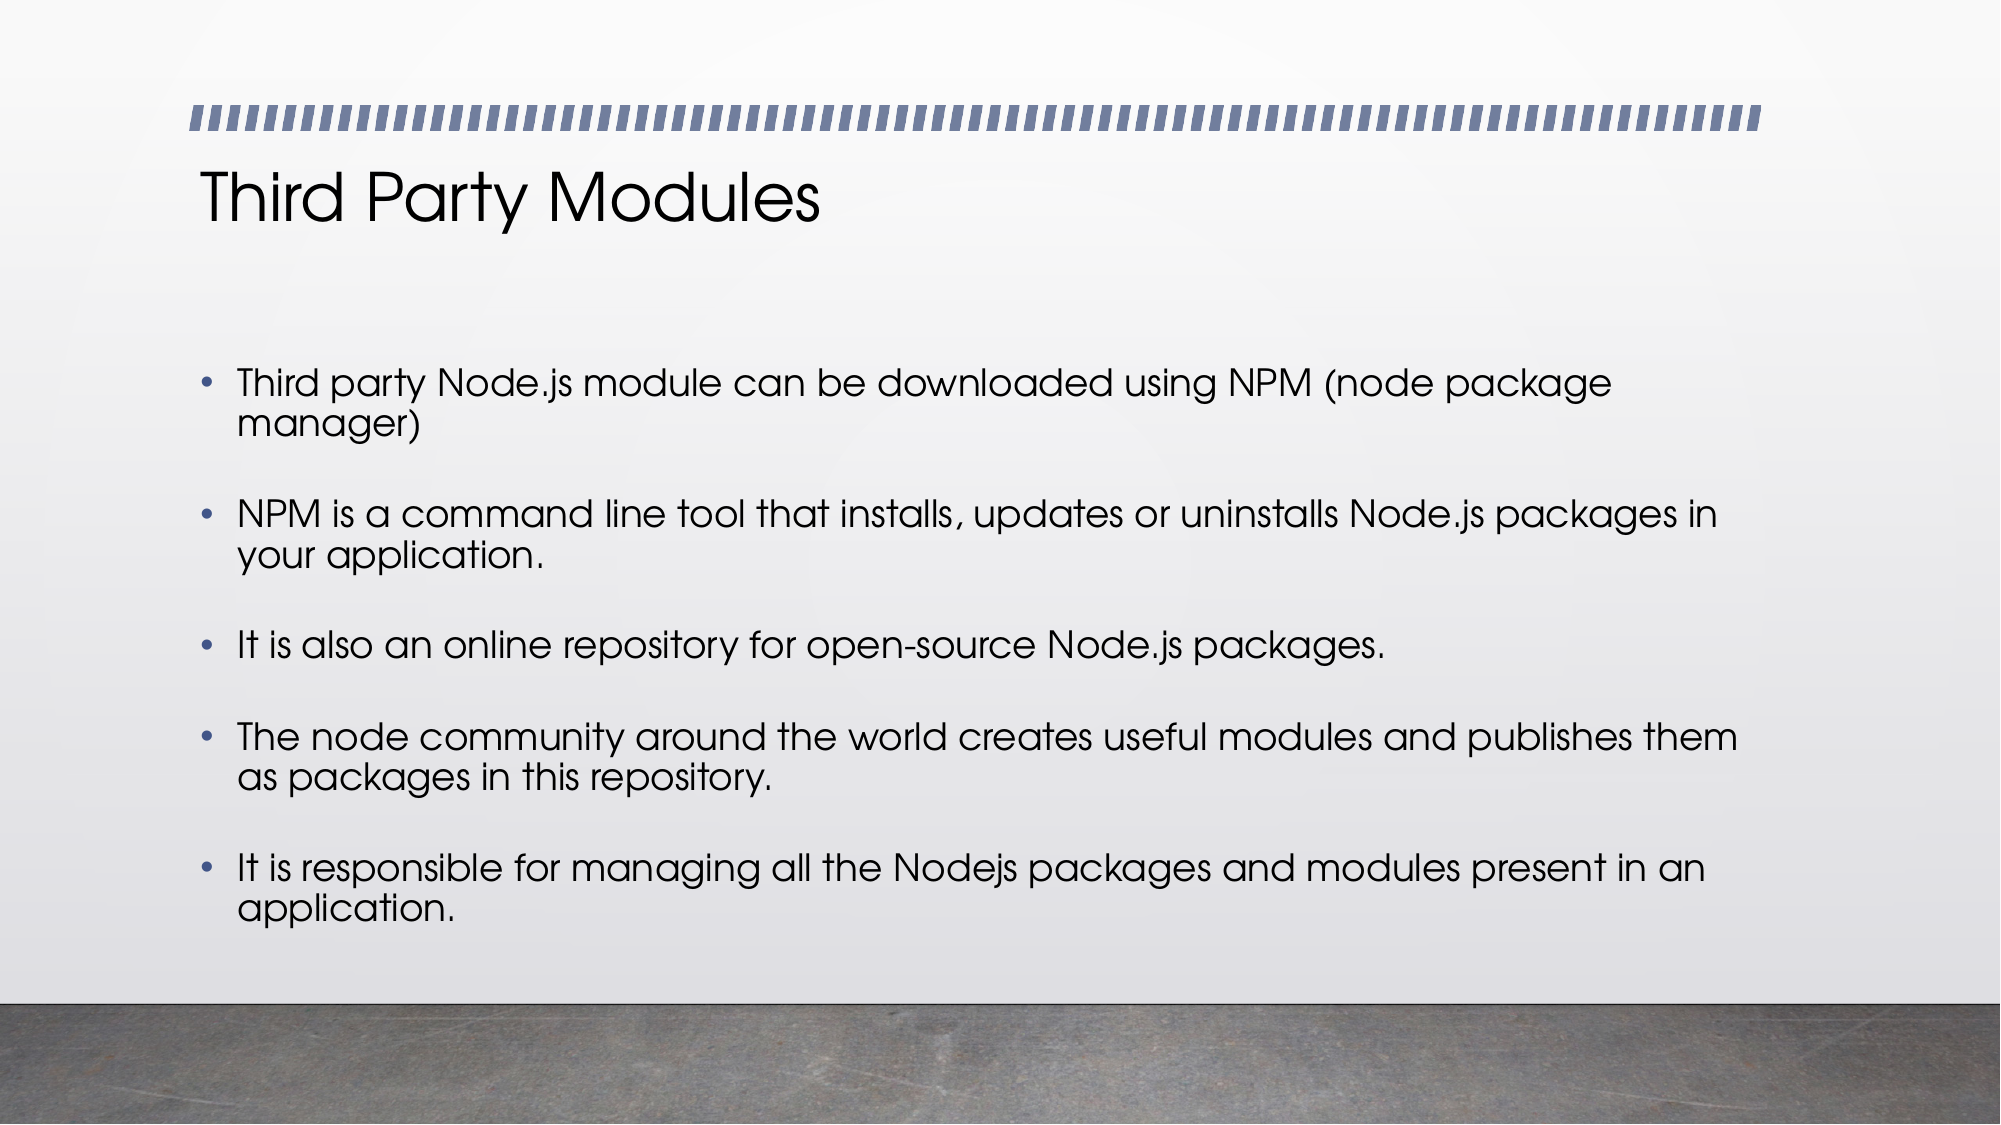

# Third Party Modules
Third party Node.js module can be downloaded using NPM (node package manager)
NPM is a command line tool that installs, updates or uninstalls Node.js packages in your application.
It is also an online repository for open-source Node.js packages.
The node community around the world creates useful modules and publishes them as packages in this repository.
It is responsible for managing all the Nodejs packages and modules present in an application.